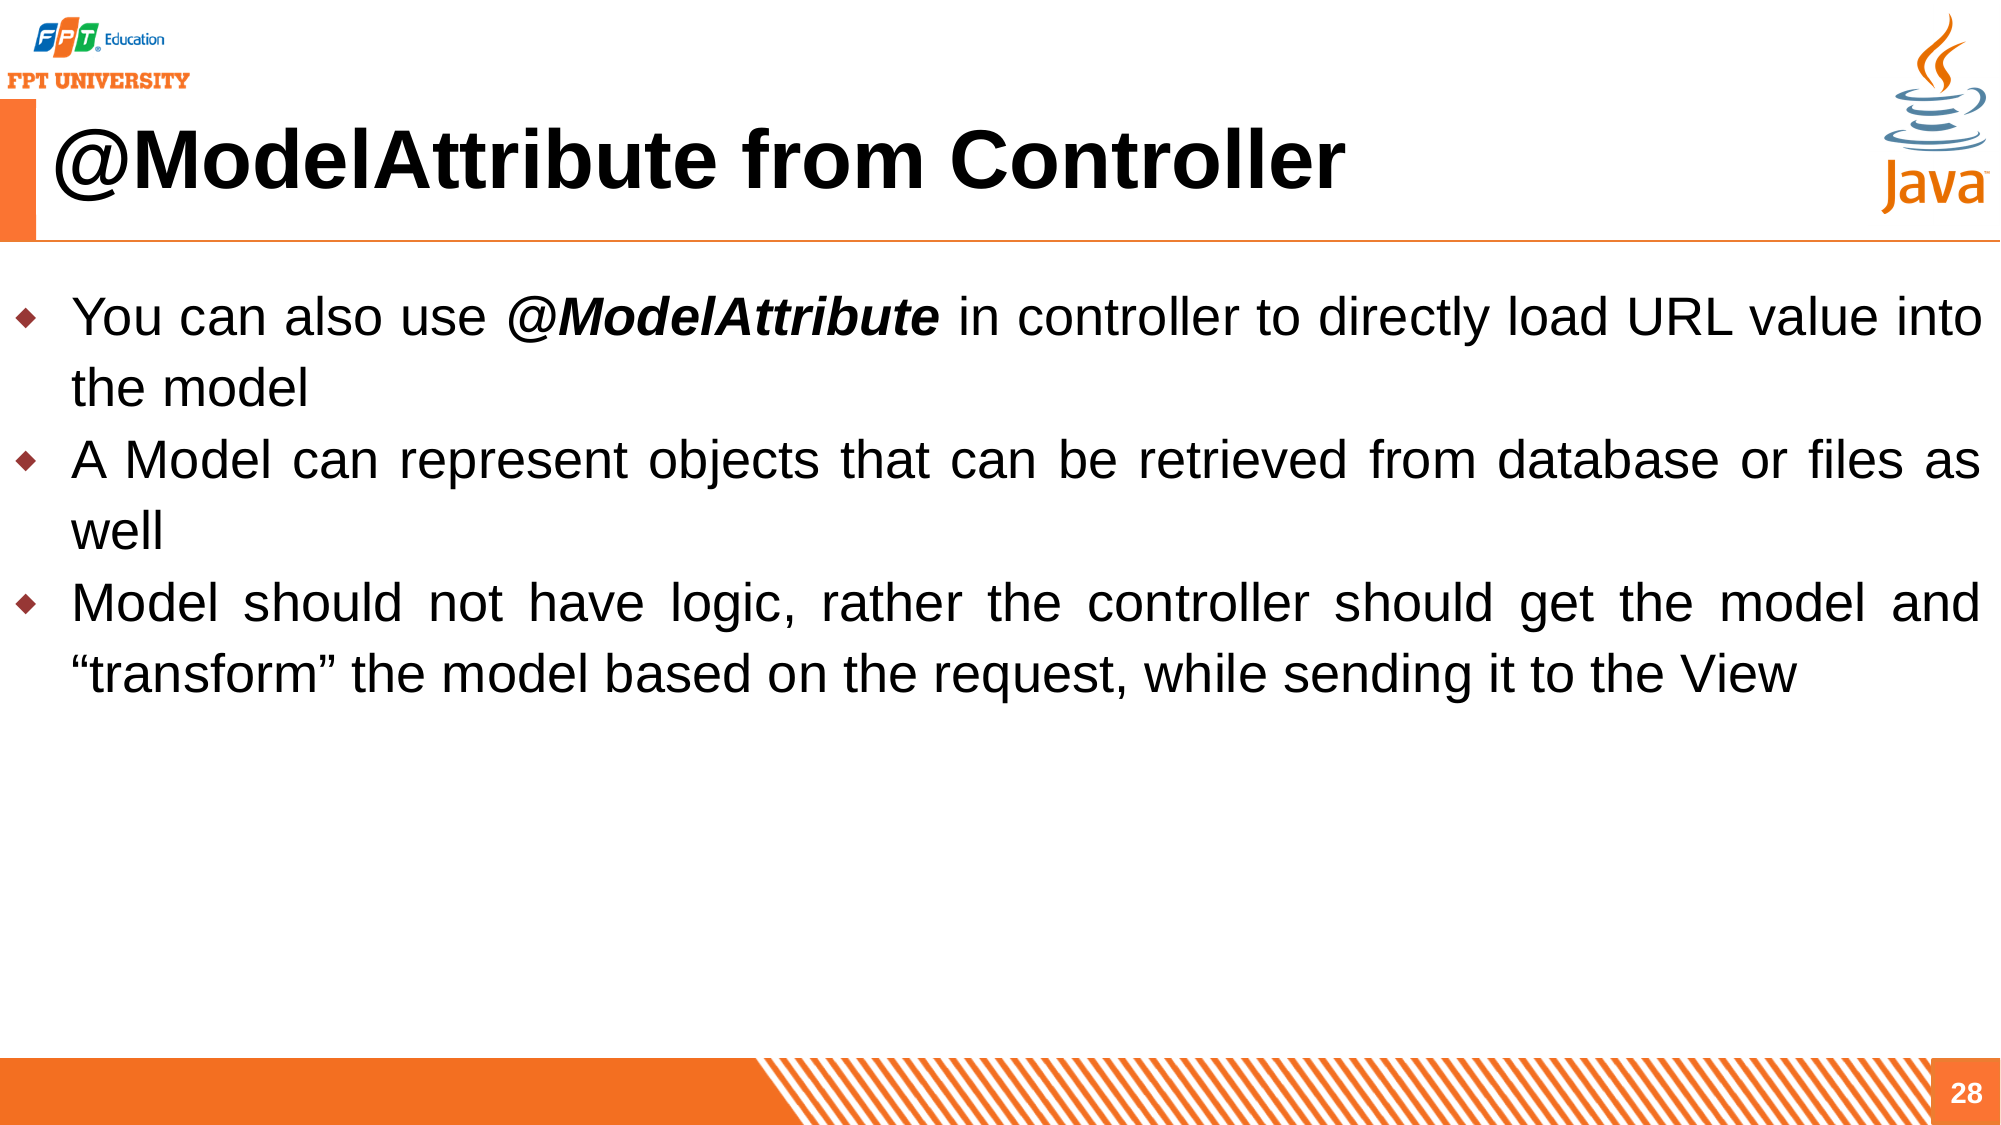

# @ModelAttribute from Controller
You can also use @ModelAttribute in controller to directly load URL value into the model
A Model can represent objects that can be retrieved from database or files as well
Model should not have logic, rather the controller should get the model and “transform” the model based on the request, while sending it to the View

28